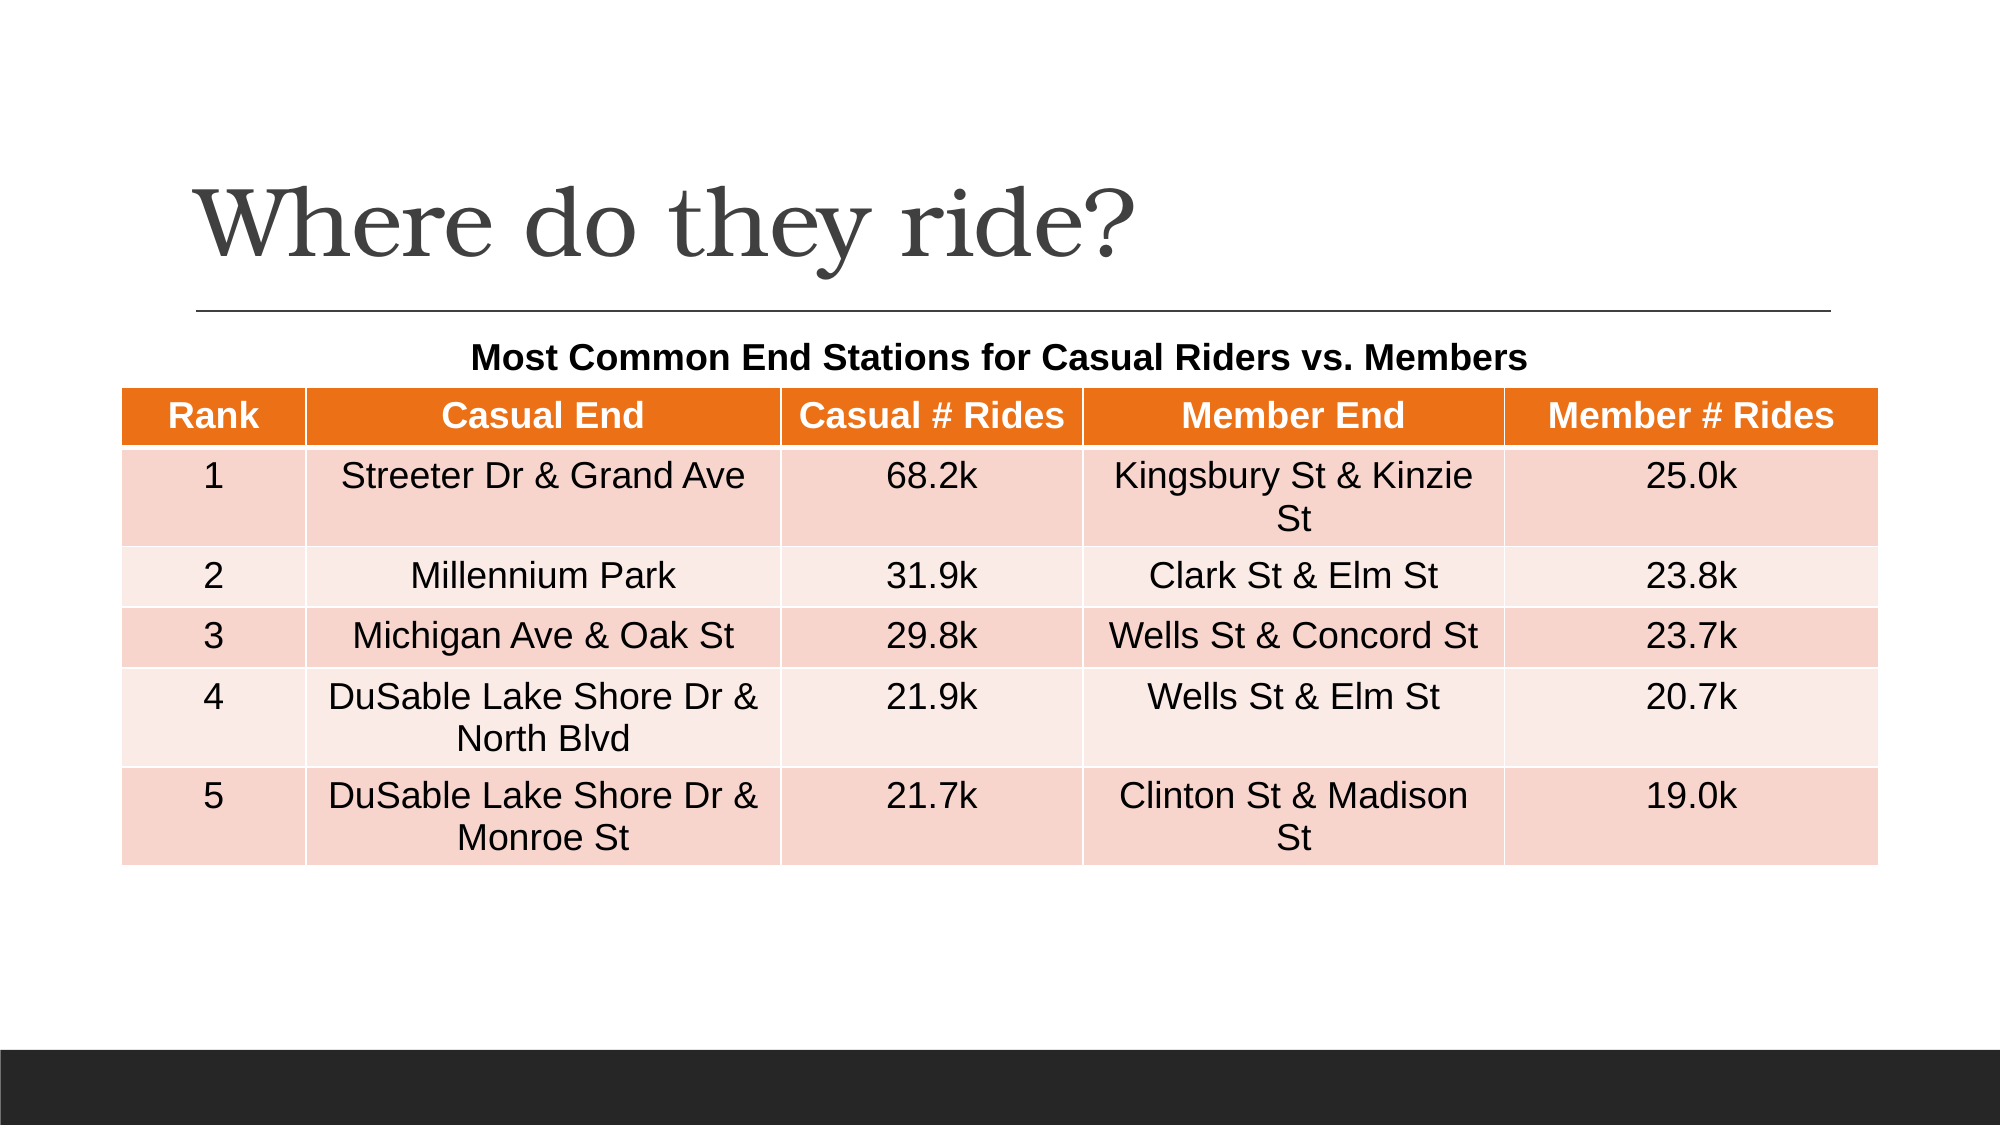

# Where do they ride?
Most Common End Stations for Casual Riders vs. Members
| Rank | Casual End | Casual # Rides | Member End | Member # Rides |
| --- | --- | --- | --- | --- |
| 1 | Streeter Dr & Grand Ave | 68.2k | Kingsbury St & Kinzie St | 25.0k |
| 2 | Millennium Park | 31.9k | Clark St & Elm St | 23.8k |
| 3 | Michigan Ave & Oak St | 29.8k | Wells St & Concord St | 23.7k |
| 4 | DuSable Lake Shore Dr & North Blvd | 21.9k | Wells St & Elm St | 20.7k |
| 5 | DuSable Lake Shore Dr & Monroe St | 21.7k | Clinton St & Madison St | 19.0k |